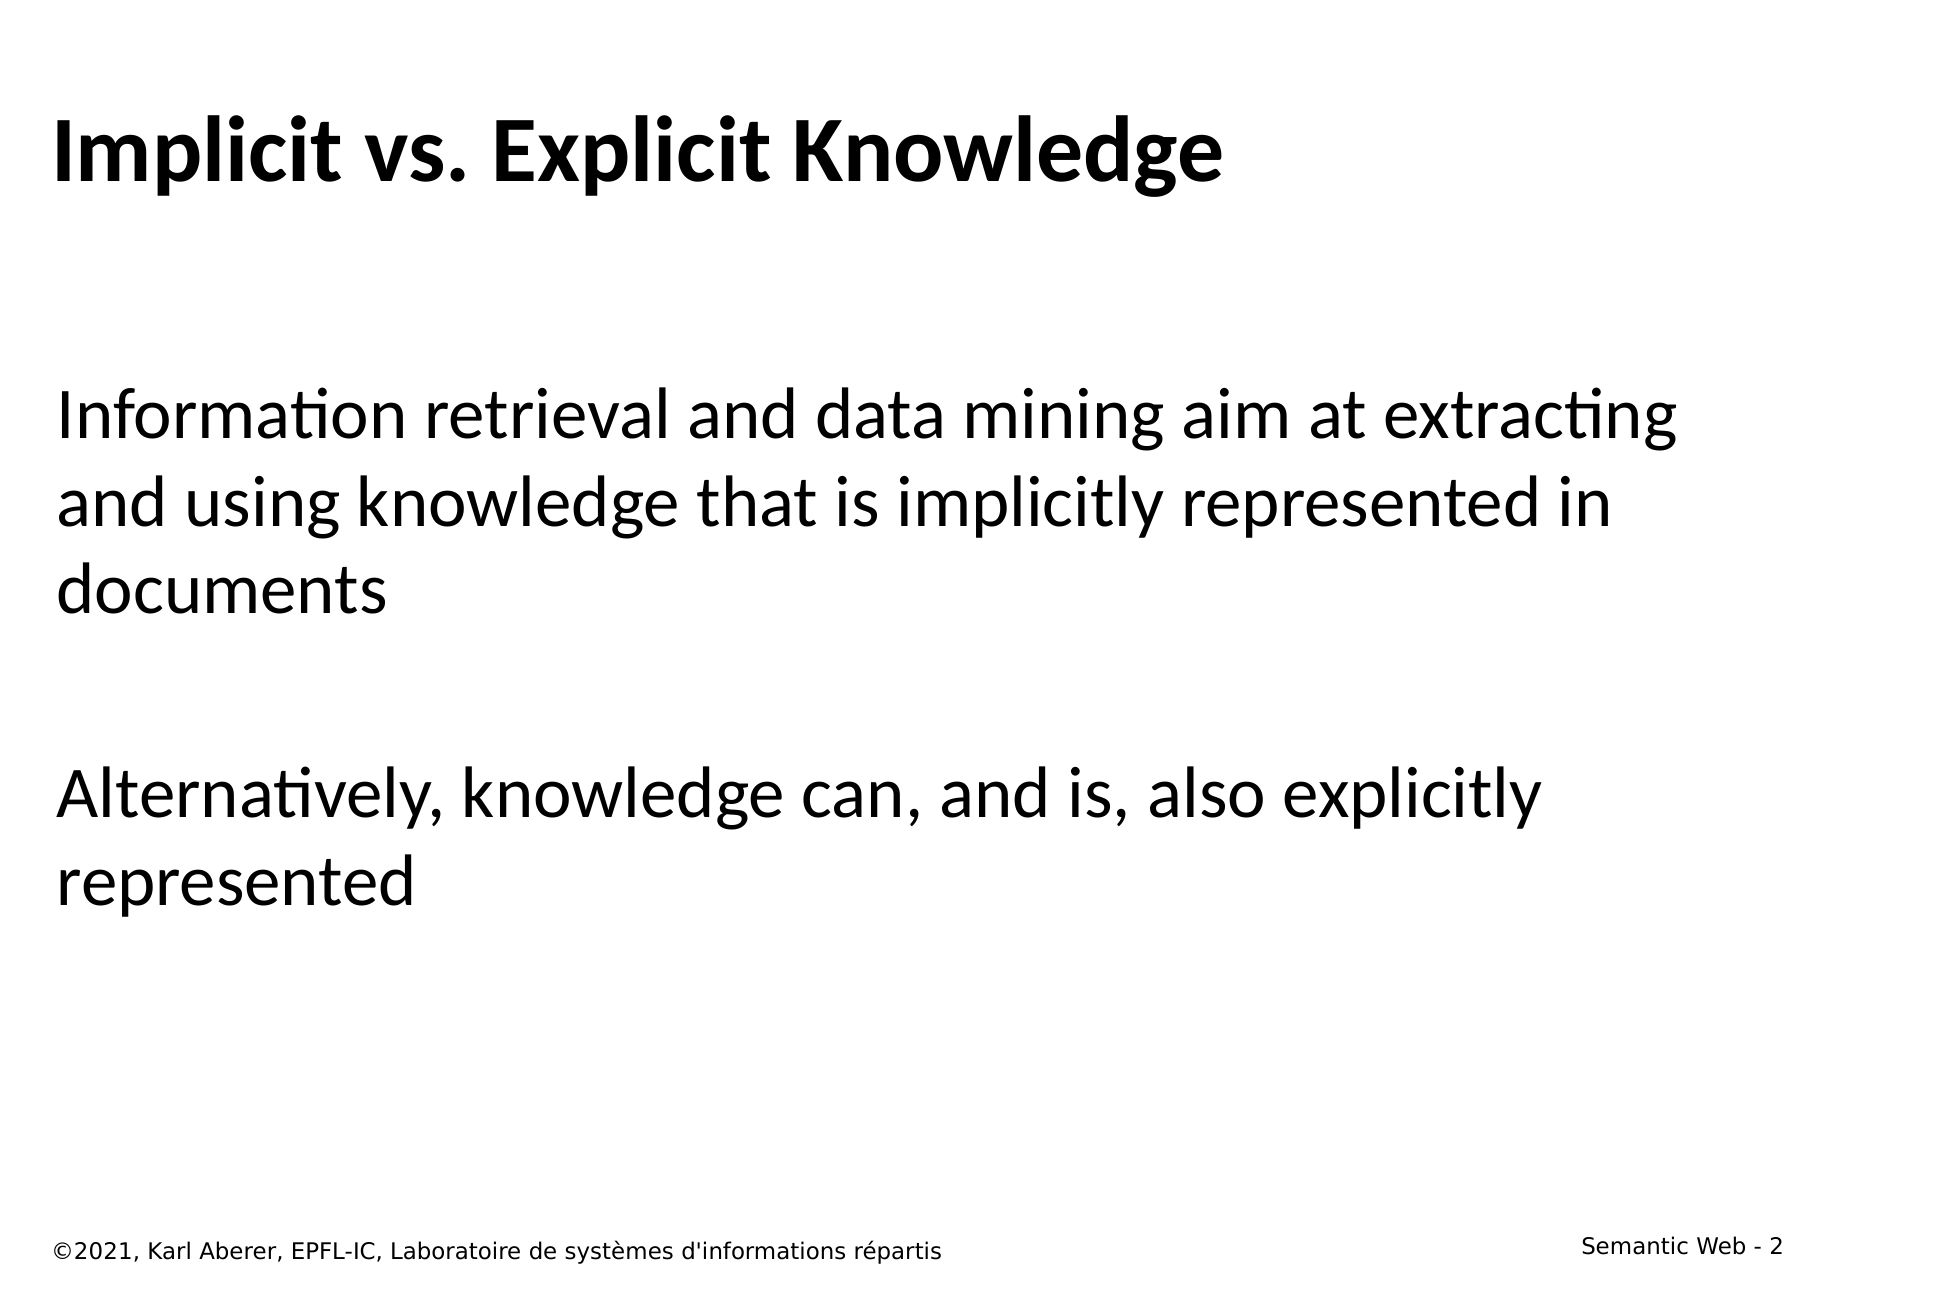

# Implicit vs. Explicit Knowledge

Information retrieval and data mining aim at extracting and using knowledge that is implicitly represented in documents

Alternatively, knowledge can, and is, also explicitly represented
©2021, Karl Aberer, EPFL-IC, Laboratoire de systèmes d'informations répartis